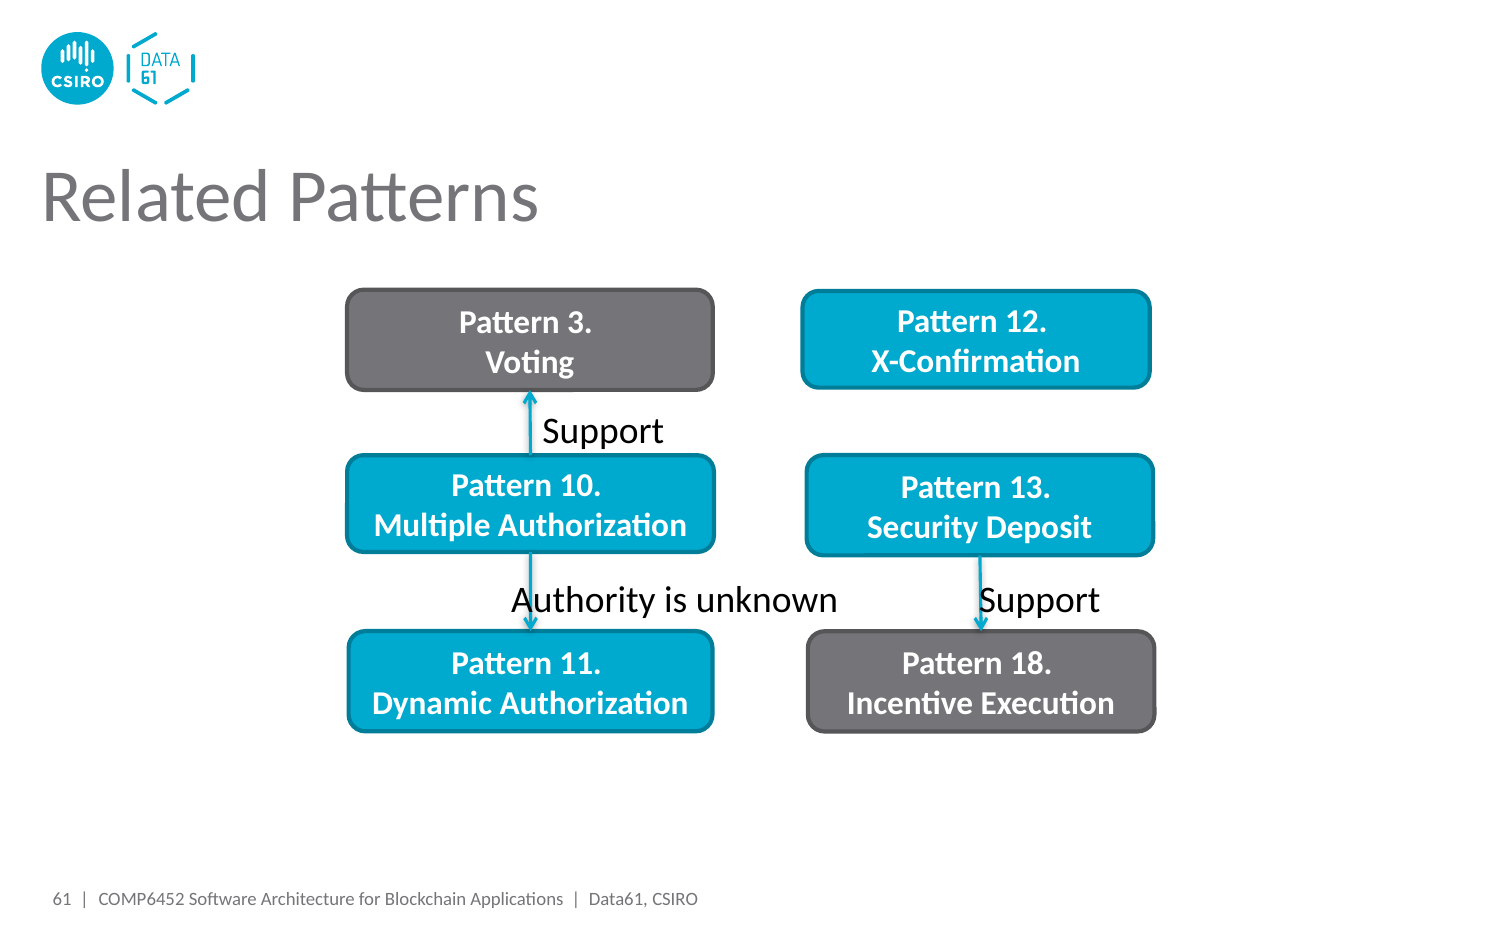

Related Patterns
Pattern 3.
Voting
Pattern 12.
X-Confirmation
Support
Pattern 13.
Security Deposit
Pattern 10.
Multiple Authorization
Authority is unknown
Support
Pattern 11.
Dynamic Authorization
Pattern 18.
Incentive Execution

61  |
COMP6452 Software Architecture for Blockchain Applications  |  Data61, CSIRO